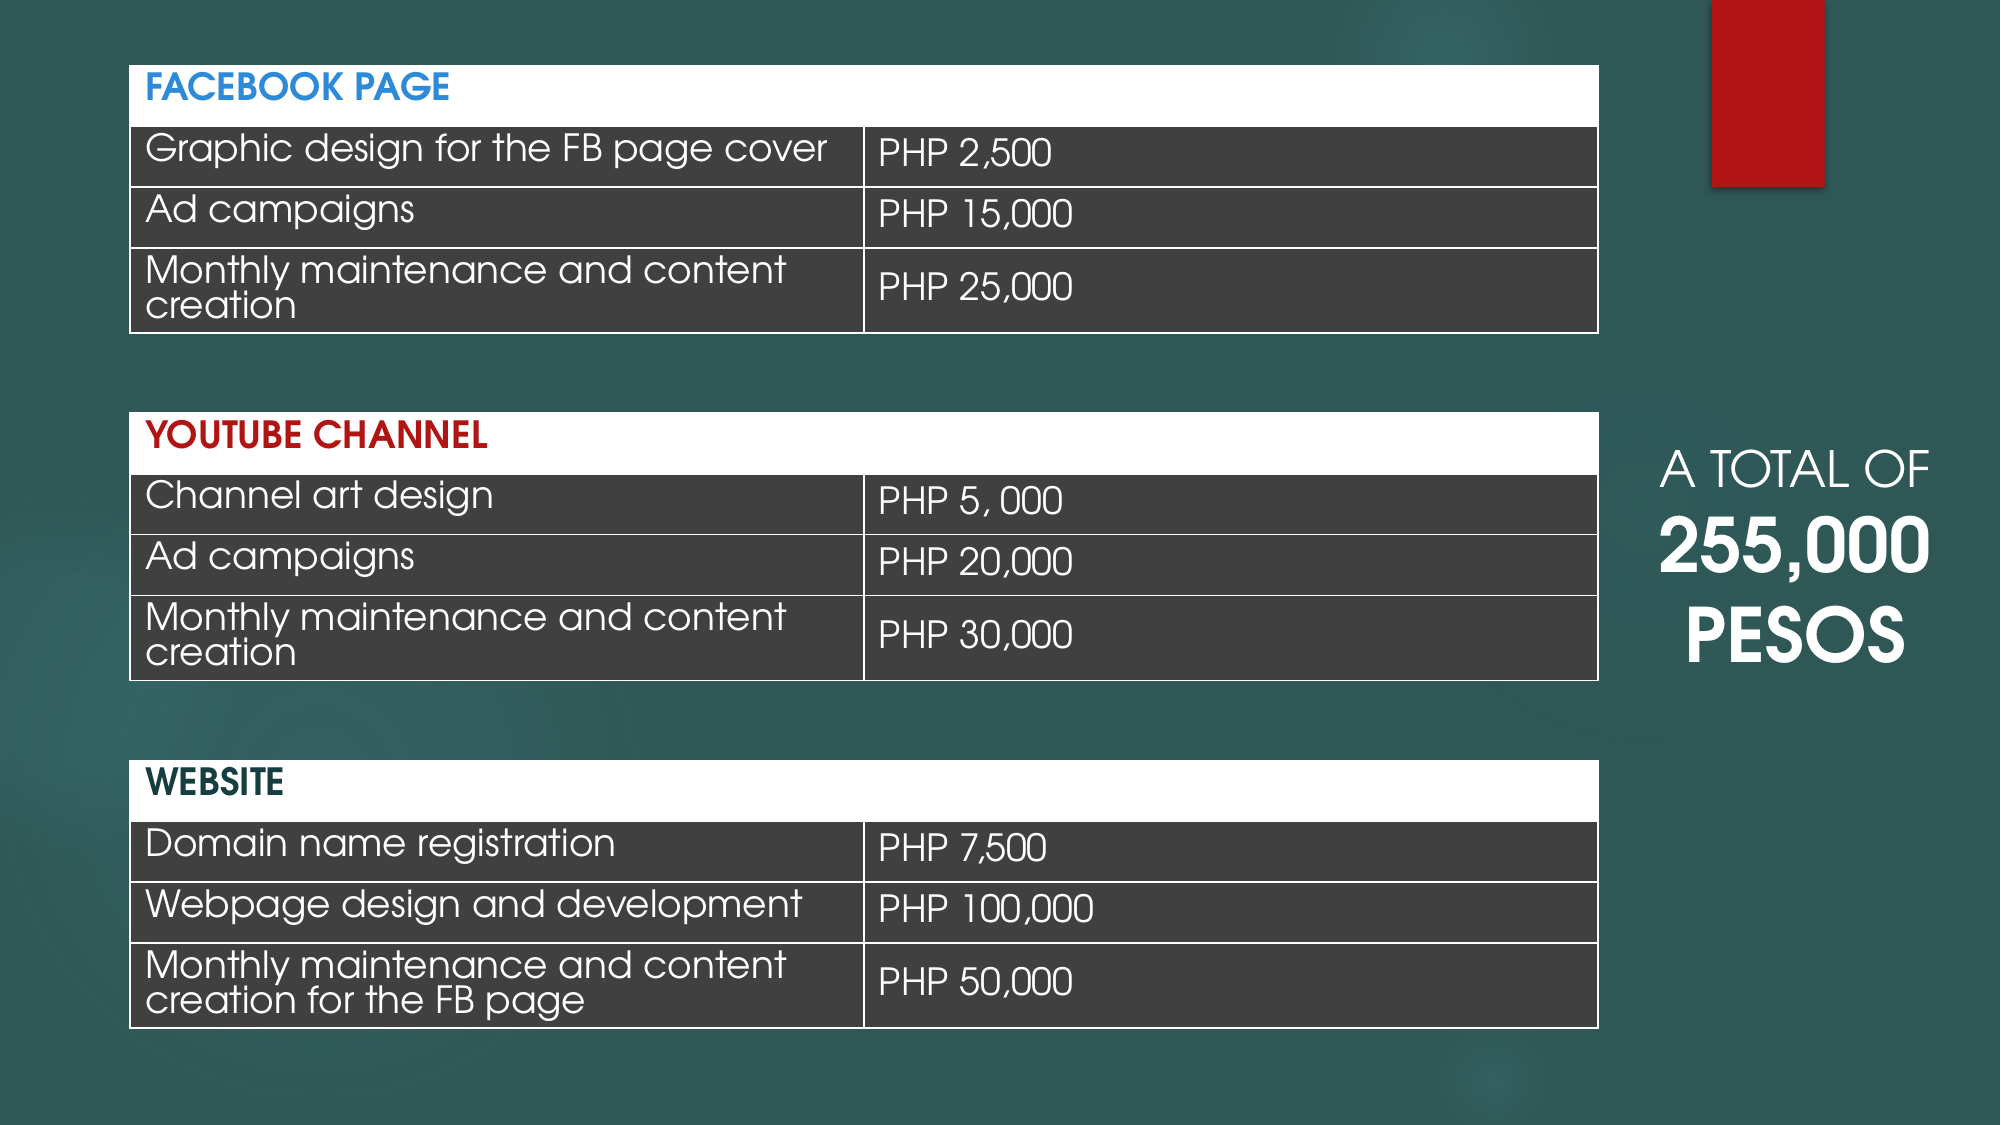

| FACEBOOK PAGE |  |
| --- | --- |
| Graphic design for the FB page cover | PHP 2,500 |
| Ad campaigns | PHP 15,000 |
| Monthly maintenance and content creation | PHP 25,000 |
| YOUTUBE CHANNEL |  |
| --- | --- |
| Channel art design | PHP 5, 000 |
| Ad campaigns | PHP 20,000 |
| Monthly maintenance and content creation | PHP 30,000 |
A TOTAL OF
255,000
PESOS
| WEBSITE |  |
| --- | --- |
| Domain name registration | PHP 7,500 |
| Webpage design and development | PHP 100,000 |
| Monthly maintenance and content creation for the FB page | PHP 50,000 |